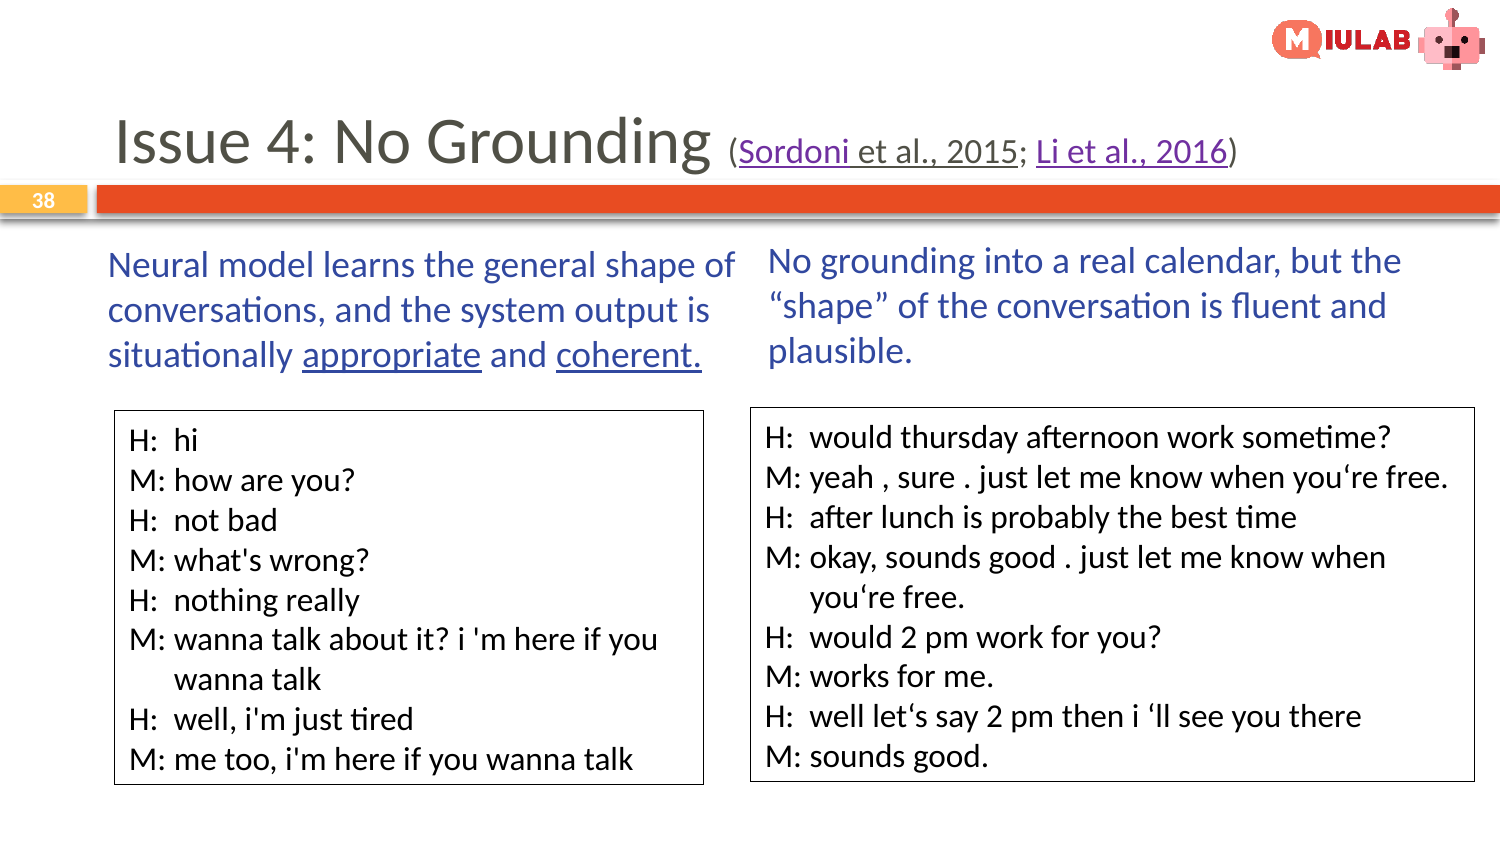

# Issue 4: No Grounding (Sordoni et al., 2015; Li et al., 2016)
No grounding into a real calendar, but the “shape” of the conversation is fluent and plausible.
Neural model learns the general shape of conversations, and the system output is situationally appropriate and coherent.
H:  would thursday afternoon work sometime?
M: yeah , sure . just let me know when you‘re free.
H:  after lunch is probably the best time
M: okay, sounds good . just let me know when
      you‘re free.
H:  would 2 pm work for you?
M: works for me.
H:  well let‘s say 2 pm then i ‘ll see you there
M: sounds good.
H:  hi
M: how are you?
H:  not bad
M: what's wrong?
H:  nothing really
M: wanna talk about it? i 'm here if you
      wanna talk
H:  well, i'm just tired
M: me too, i'm here if you wanna talk
38